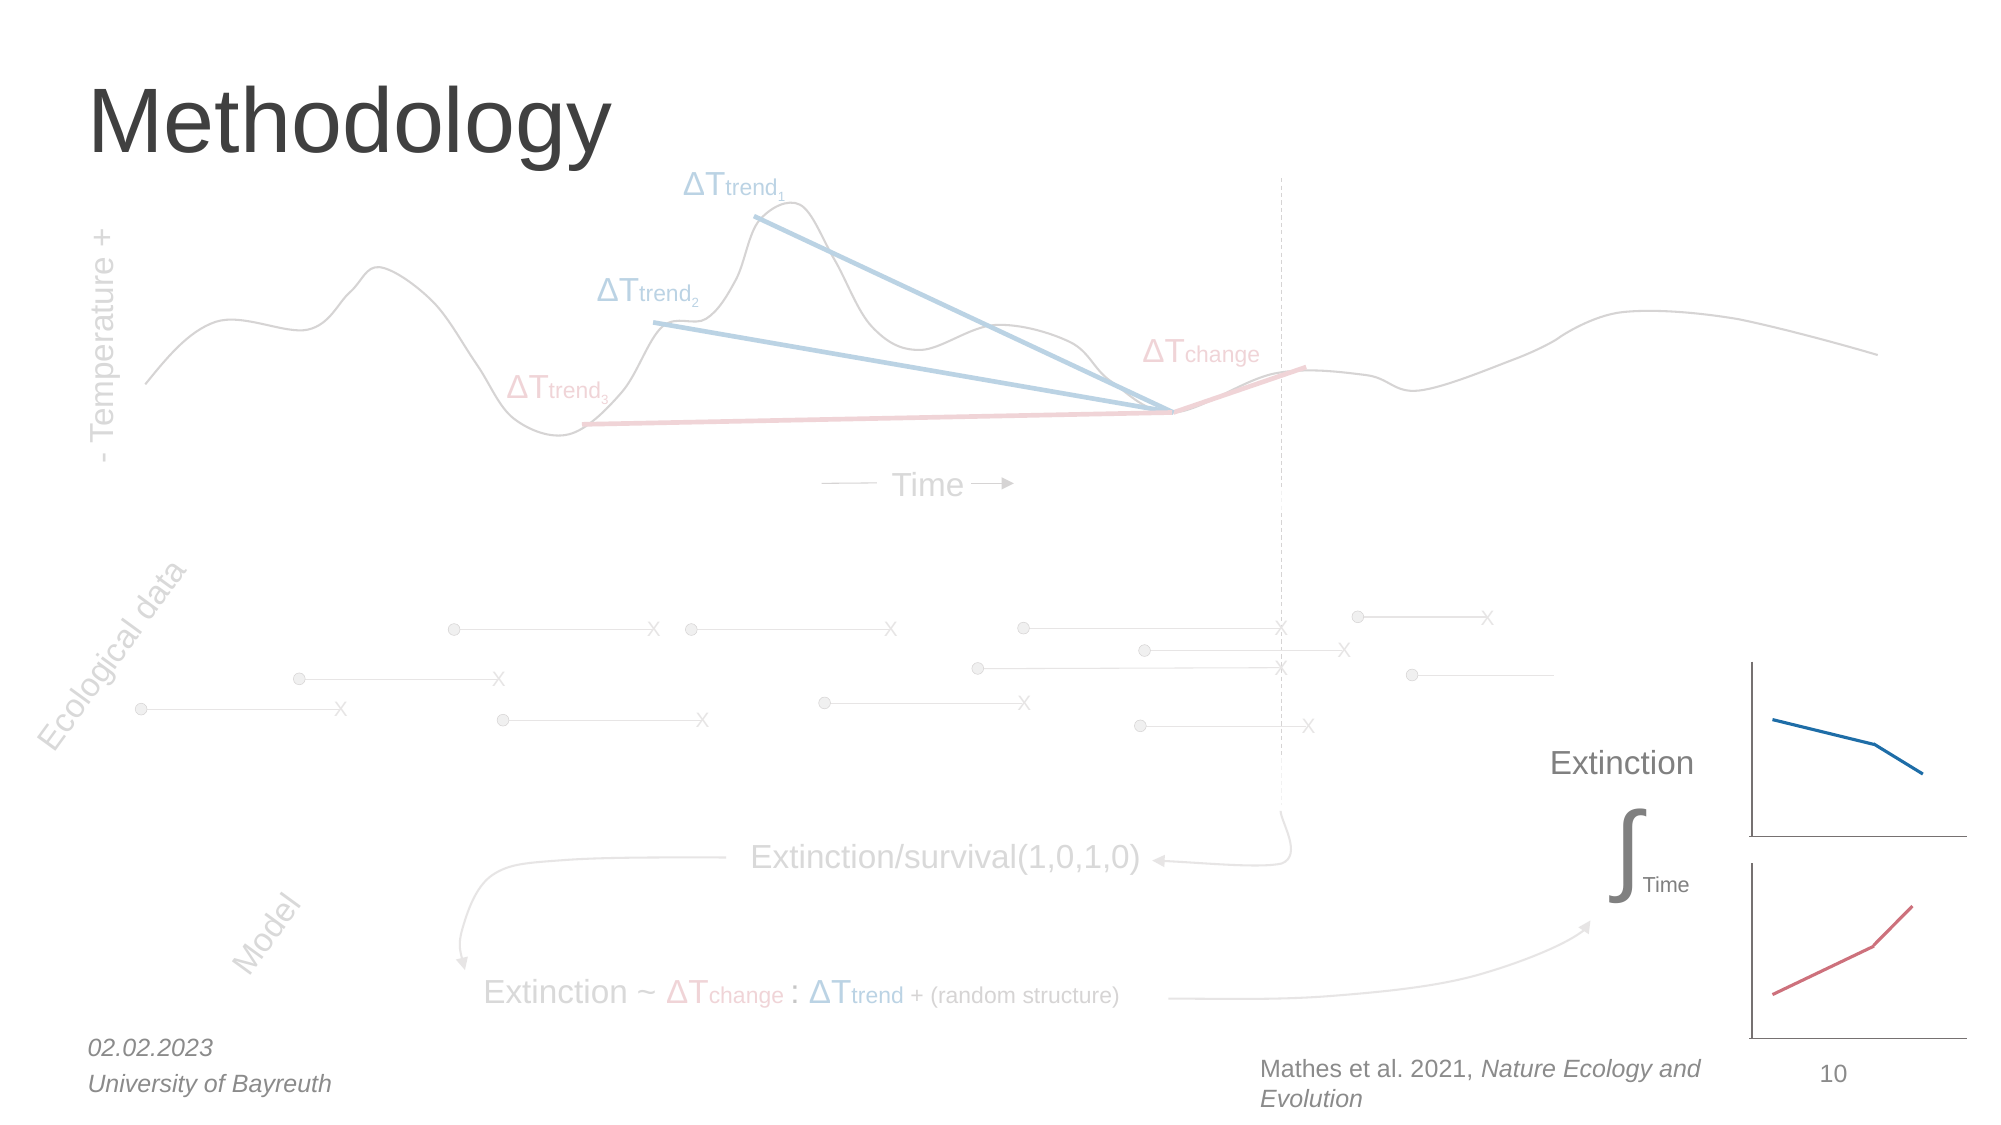

# Methodology
ΔTtrend1

ΔTtrend2
- Temperature +
ΔTchange
ΔTtrend3
Time

Ecological data
X
X
X
X

X

X
X

X
X

X

X

Extinction

∫Time

Extinction/survival(1,0,1,0)

Model

Extinction ~ ΔTchange : ΔTtrend + (random structure)
02.02.2023
10
University of Bayreuth
Mathes et al. 2021, Nature Ecology and Evolution